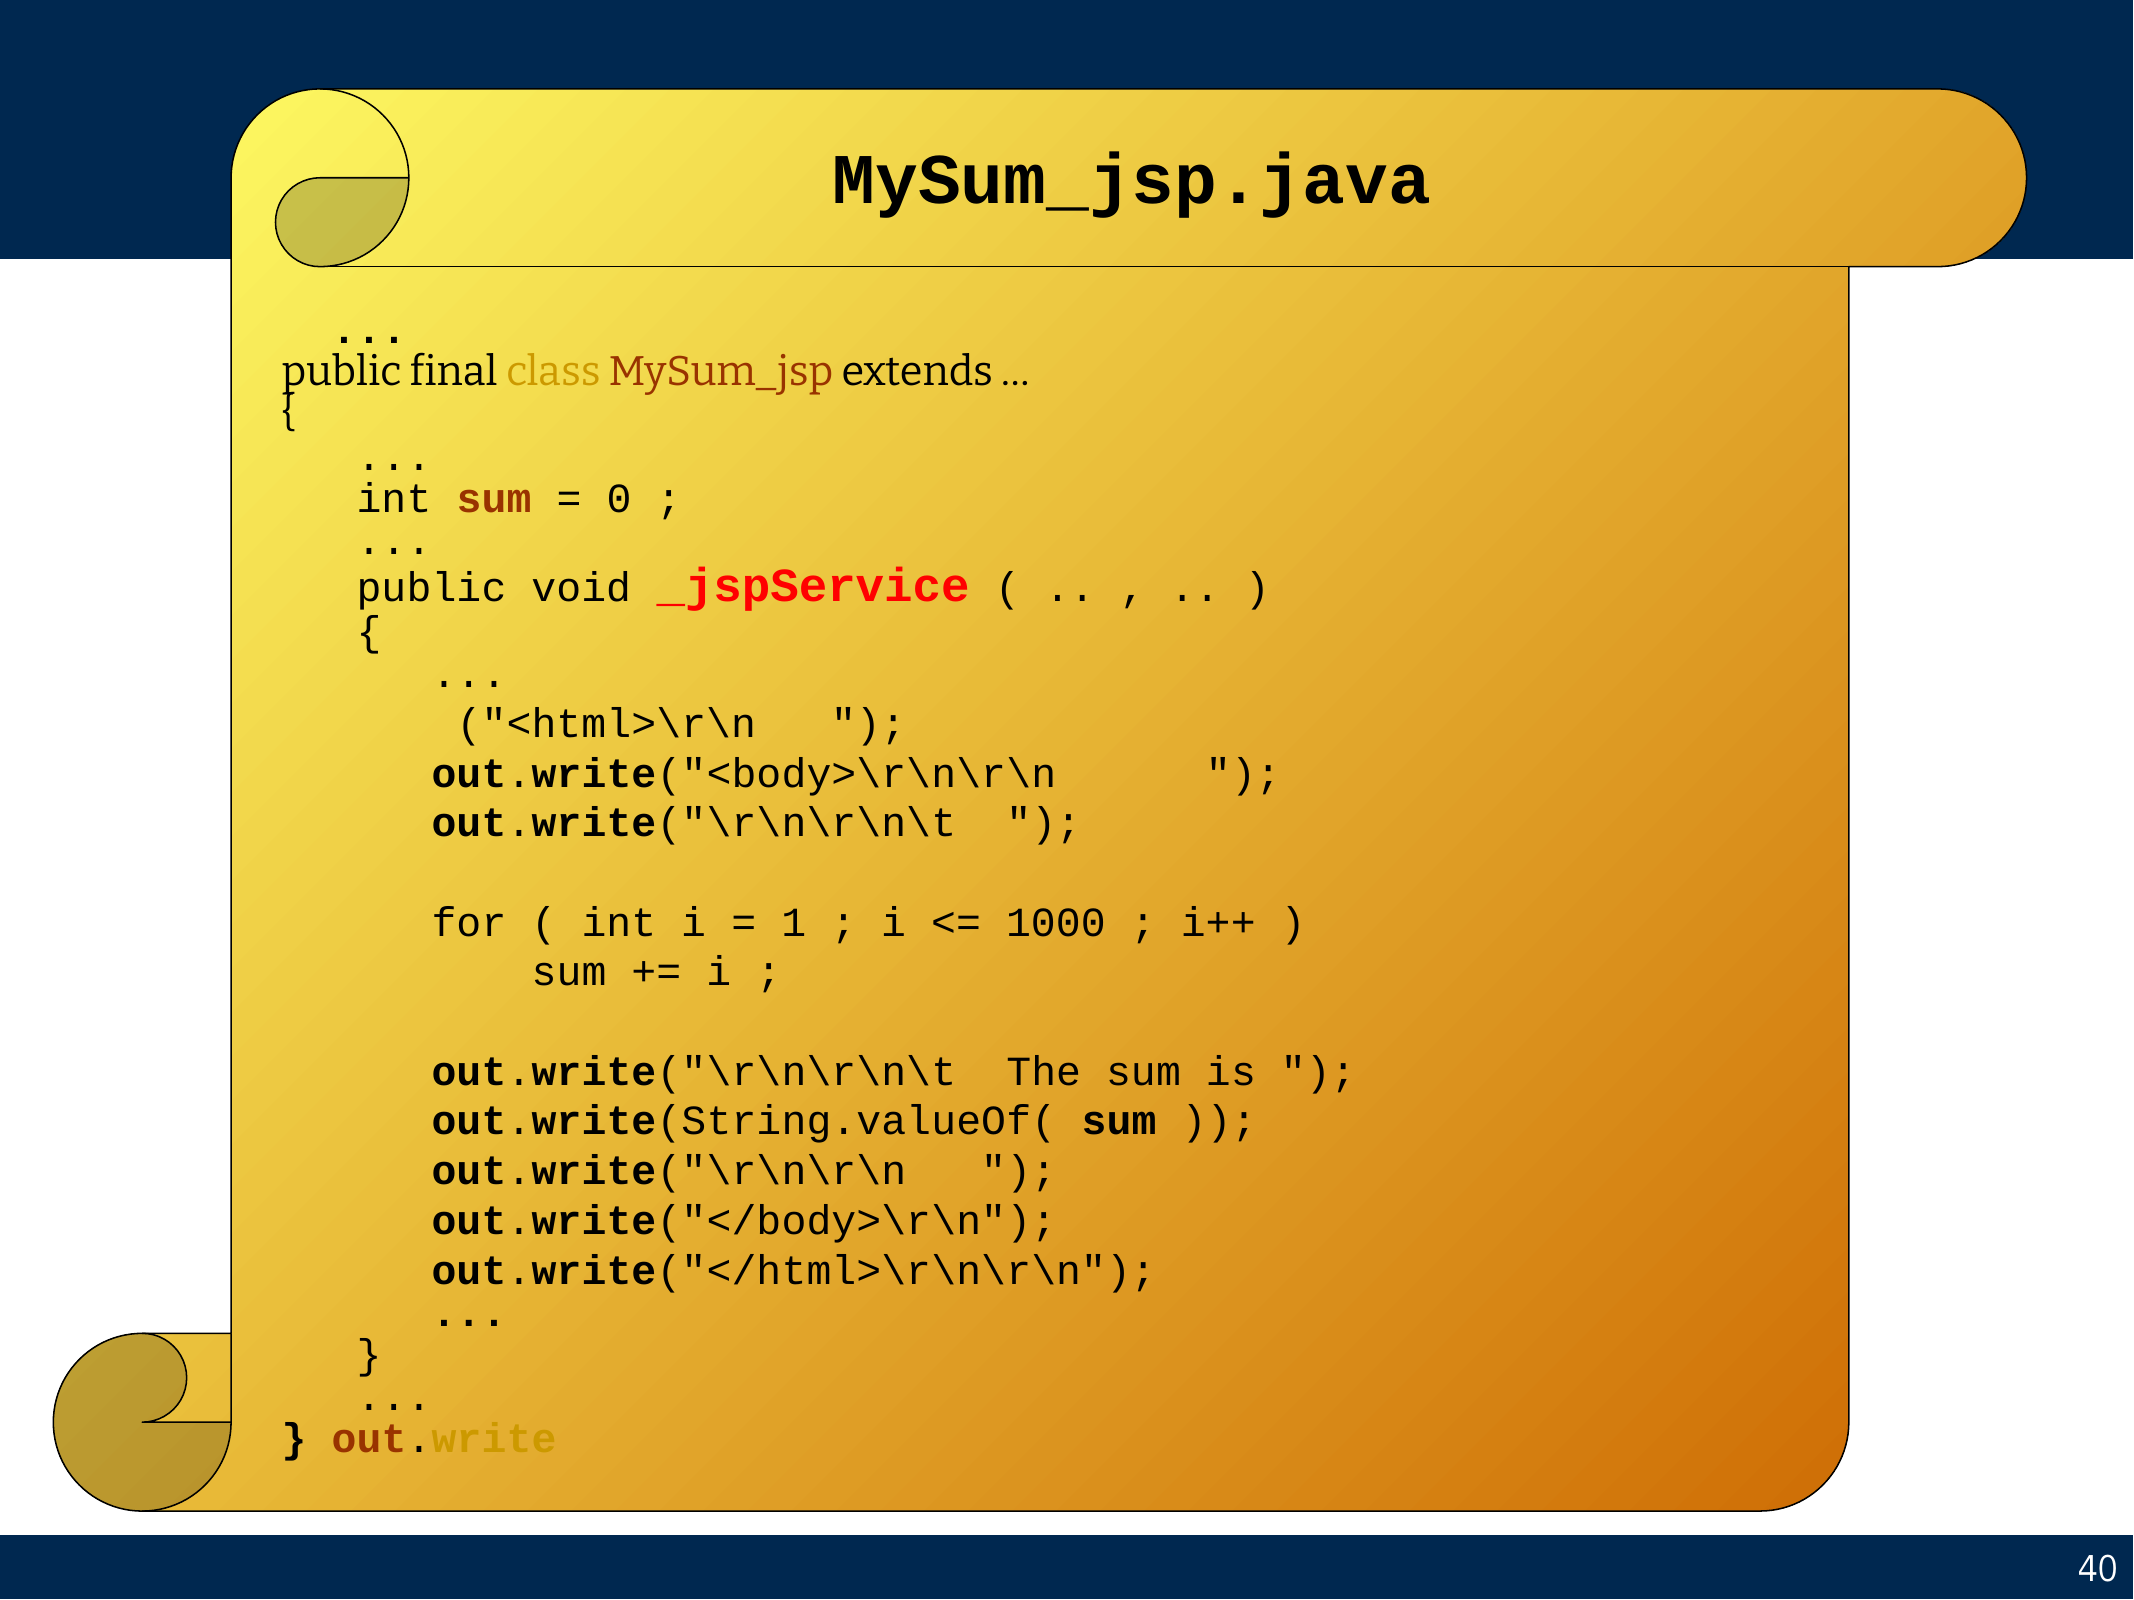

MySum_jsp.java
  ...
public final class MySum_jsp extends …
{
   ...
   int sum = 0 ;
   ...
   public void _jspService ( .. , .. )
   {
	...
	 ("<html>\r\n   ");
	out.write("<body>\r\n\r\n      ");
	out.write("\r\n\r\n\t  ");

	for ( int i = 1 ; i <= 1000 ; i++ )
	    sum += i ;

	out.write("\r\n\r\n\t  The sum is ");
	out.write(String.valueOf( sum ));
	out.write("\r\n\r\n   ");
	out.write("</body>\r\n");
	out.write("</html>\r\n\r\n");
	...
   }
   ...
} out.write